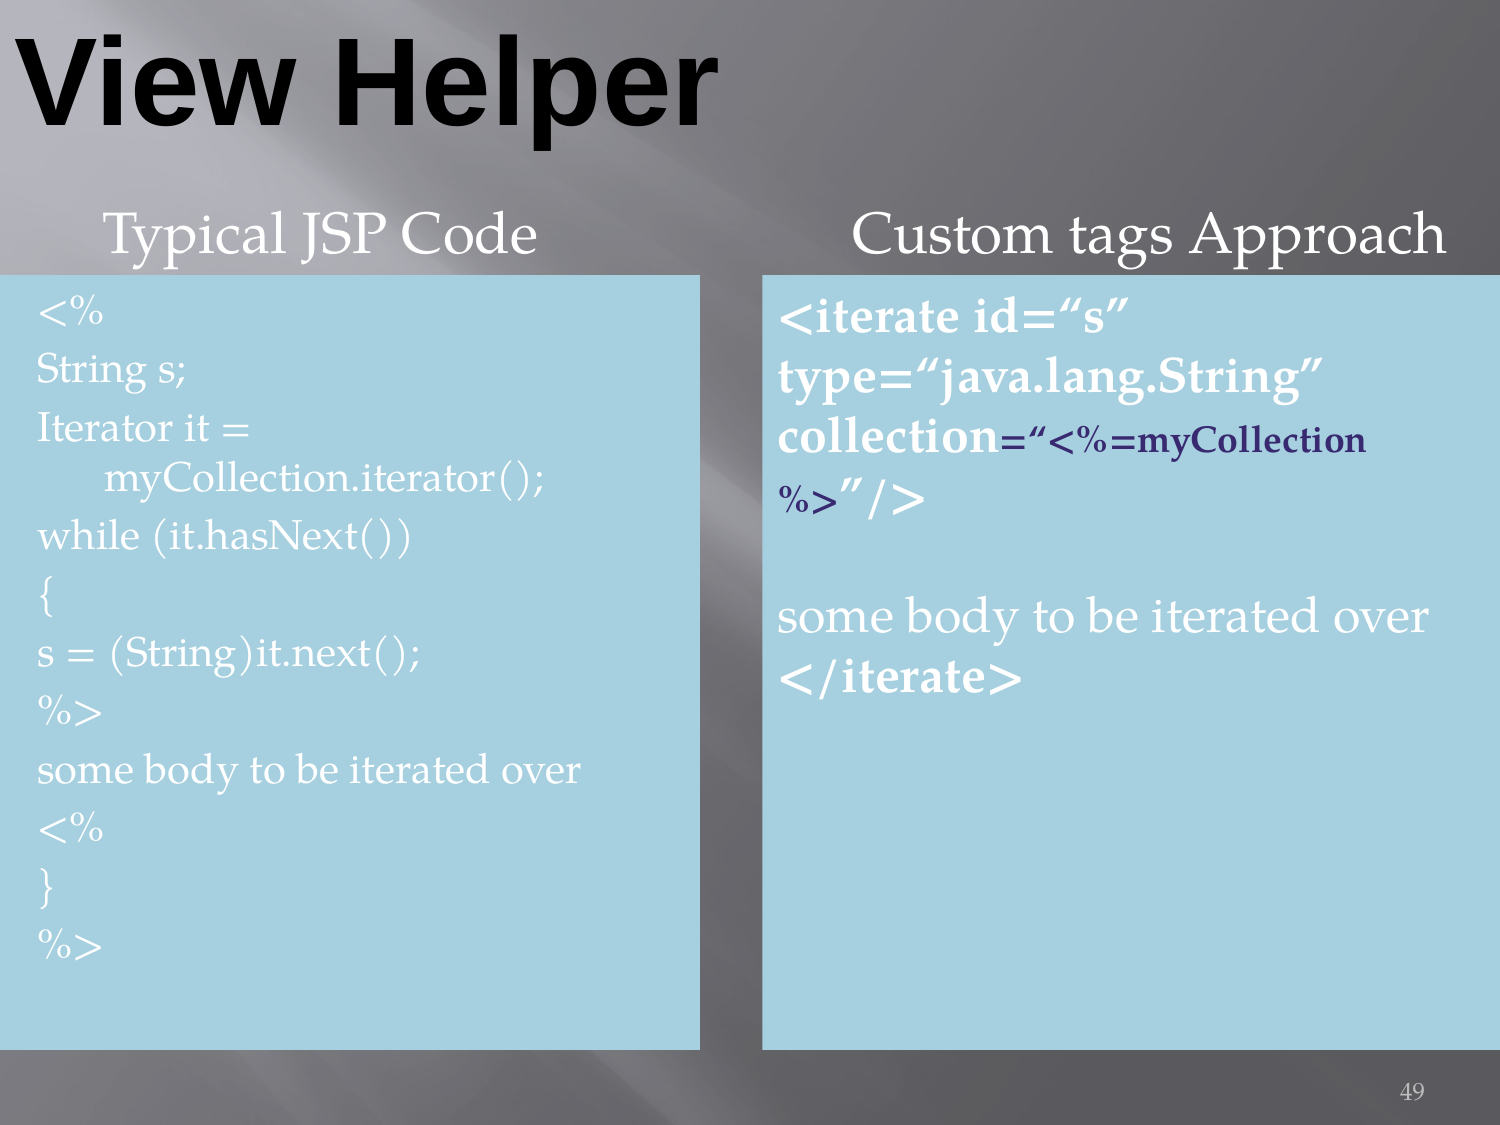

# View Helper
Typical JSP Code
Custom tags Approach
<%
String s;
Iterator it = myCollection.iterator();
while (it.hasNext())
{
s = (String)it.next();
%>
some body to be iterated over
<%
}
%>

<iterate id=“s” type=“java.lang.String”
collection=“<%=myCollection%>”/>

some body to be iterated over
</iterate>

49